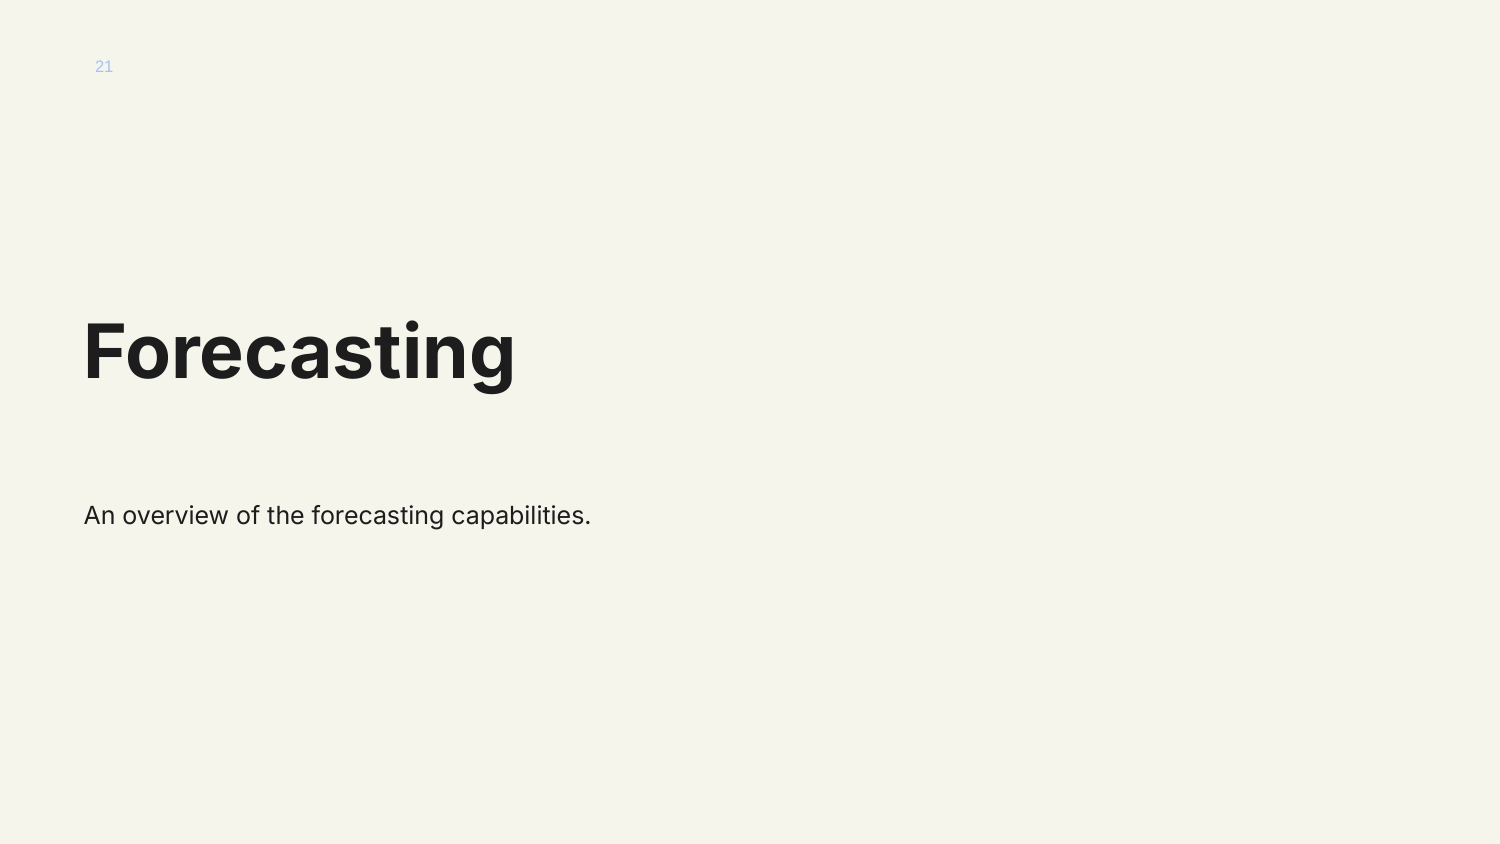

# Forecasting
An overview of the forecasting capabilities.